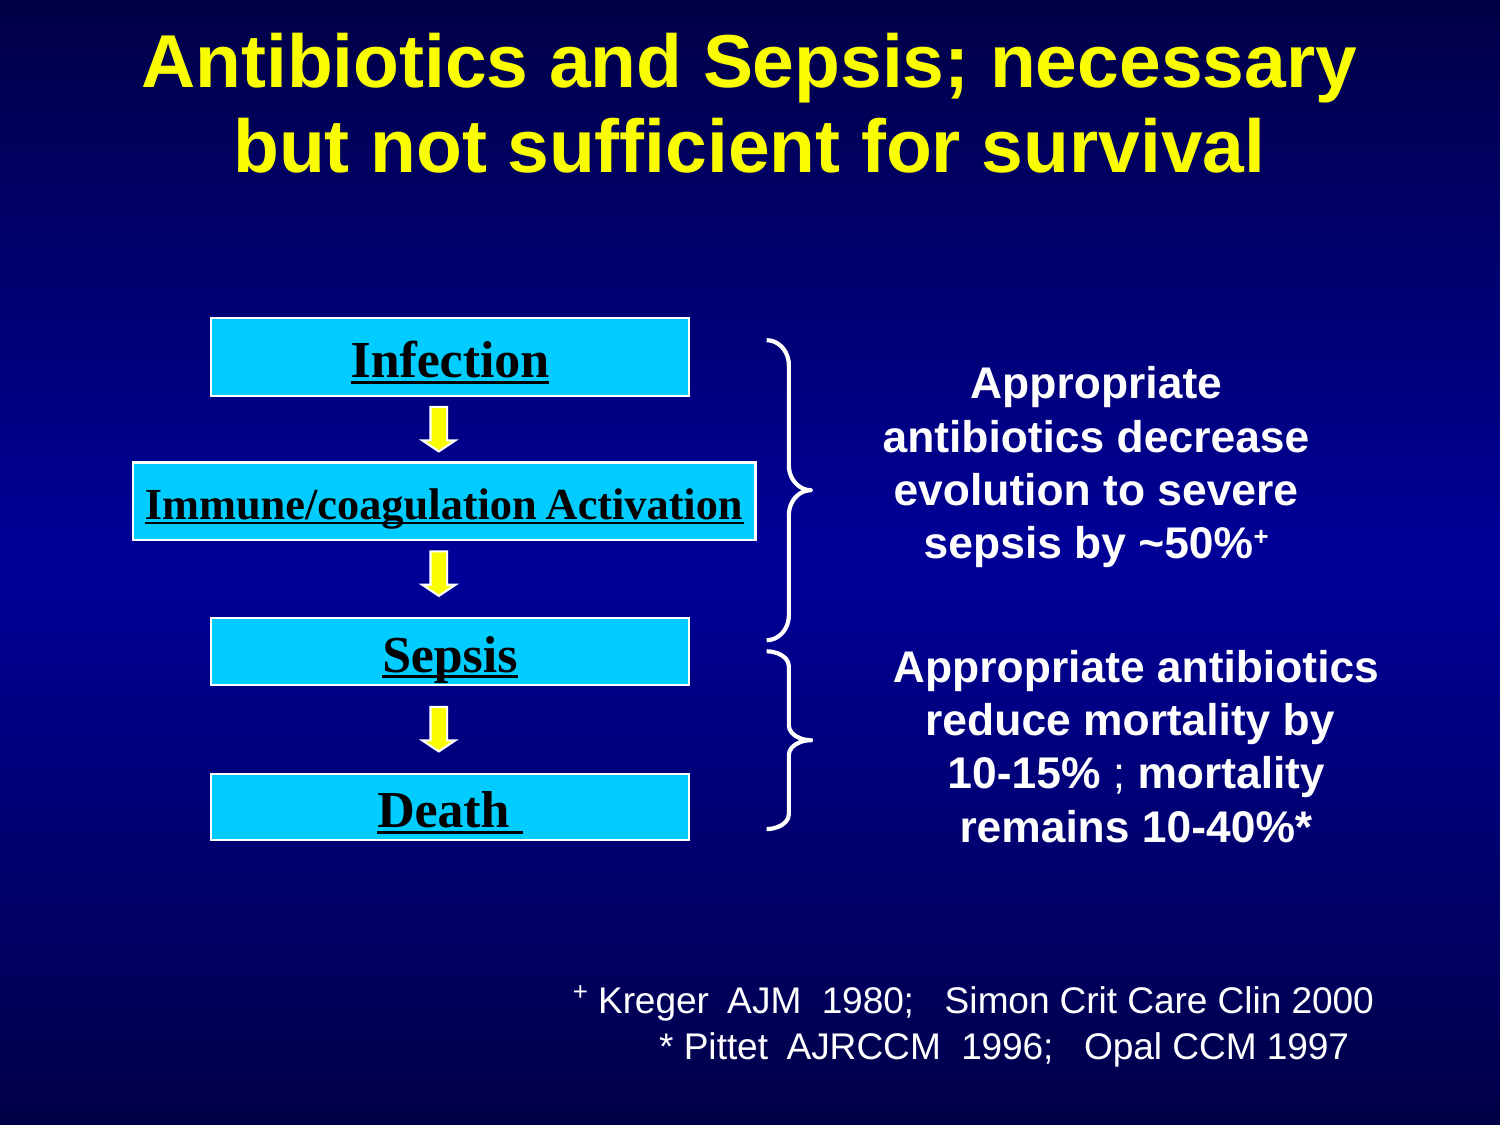

# Antibiotics and Sepsis; necessary but not sufficient for survival
Infection

Appropriate antibiotics decrease evolution to severe sepsis by ~50%+

Immune/coagulation Activation

Sepsis
Appropriate antibiotics reduce mortality by
10-15% ; mortality remains 10-40%*

Death
+ Kreger  AJM  1980;   Simon Crit Care Clin 2000
* Pittet  AJRCCM  1996;   Opal CCM 1997